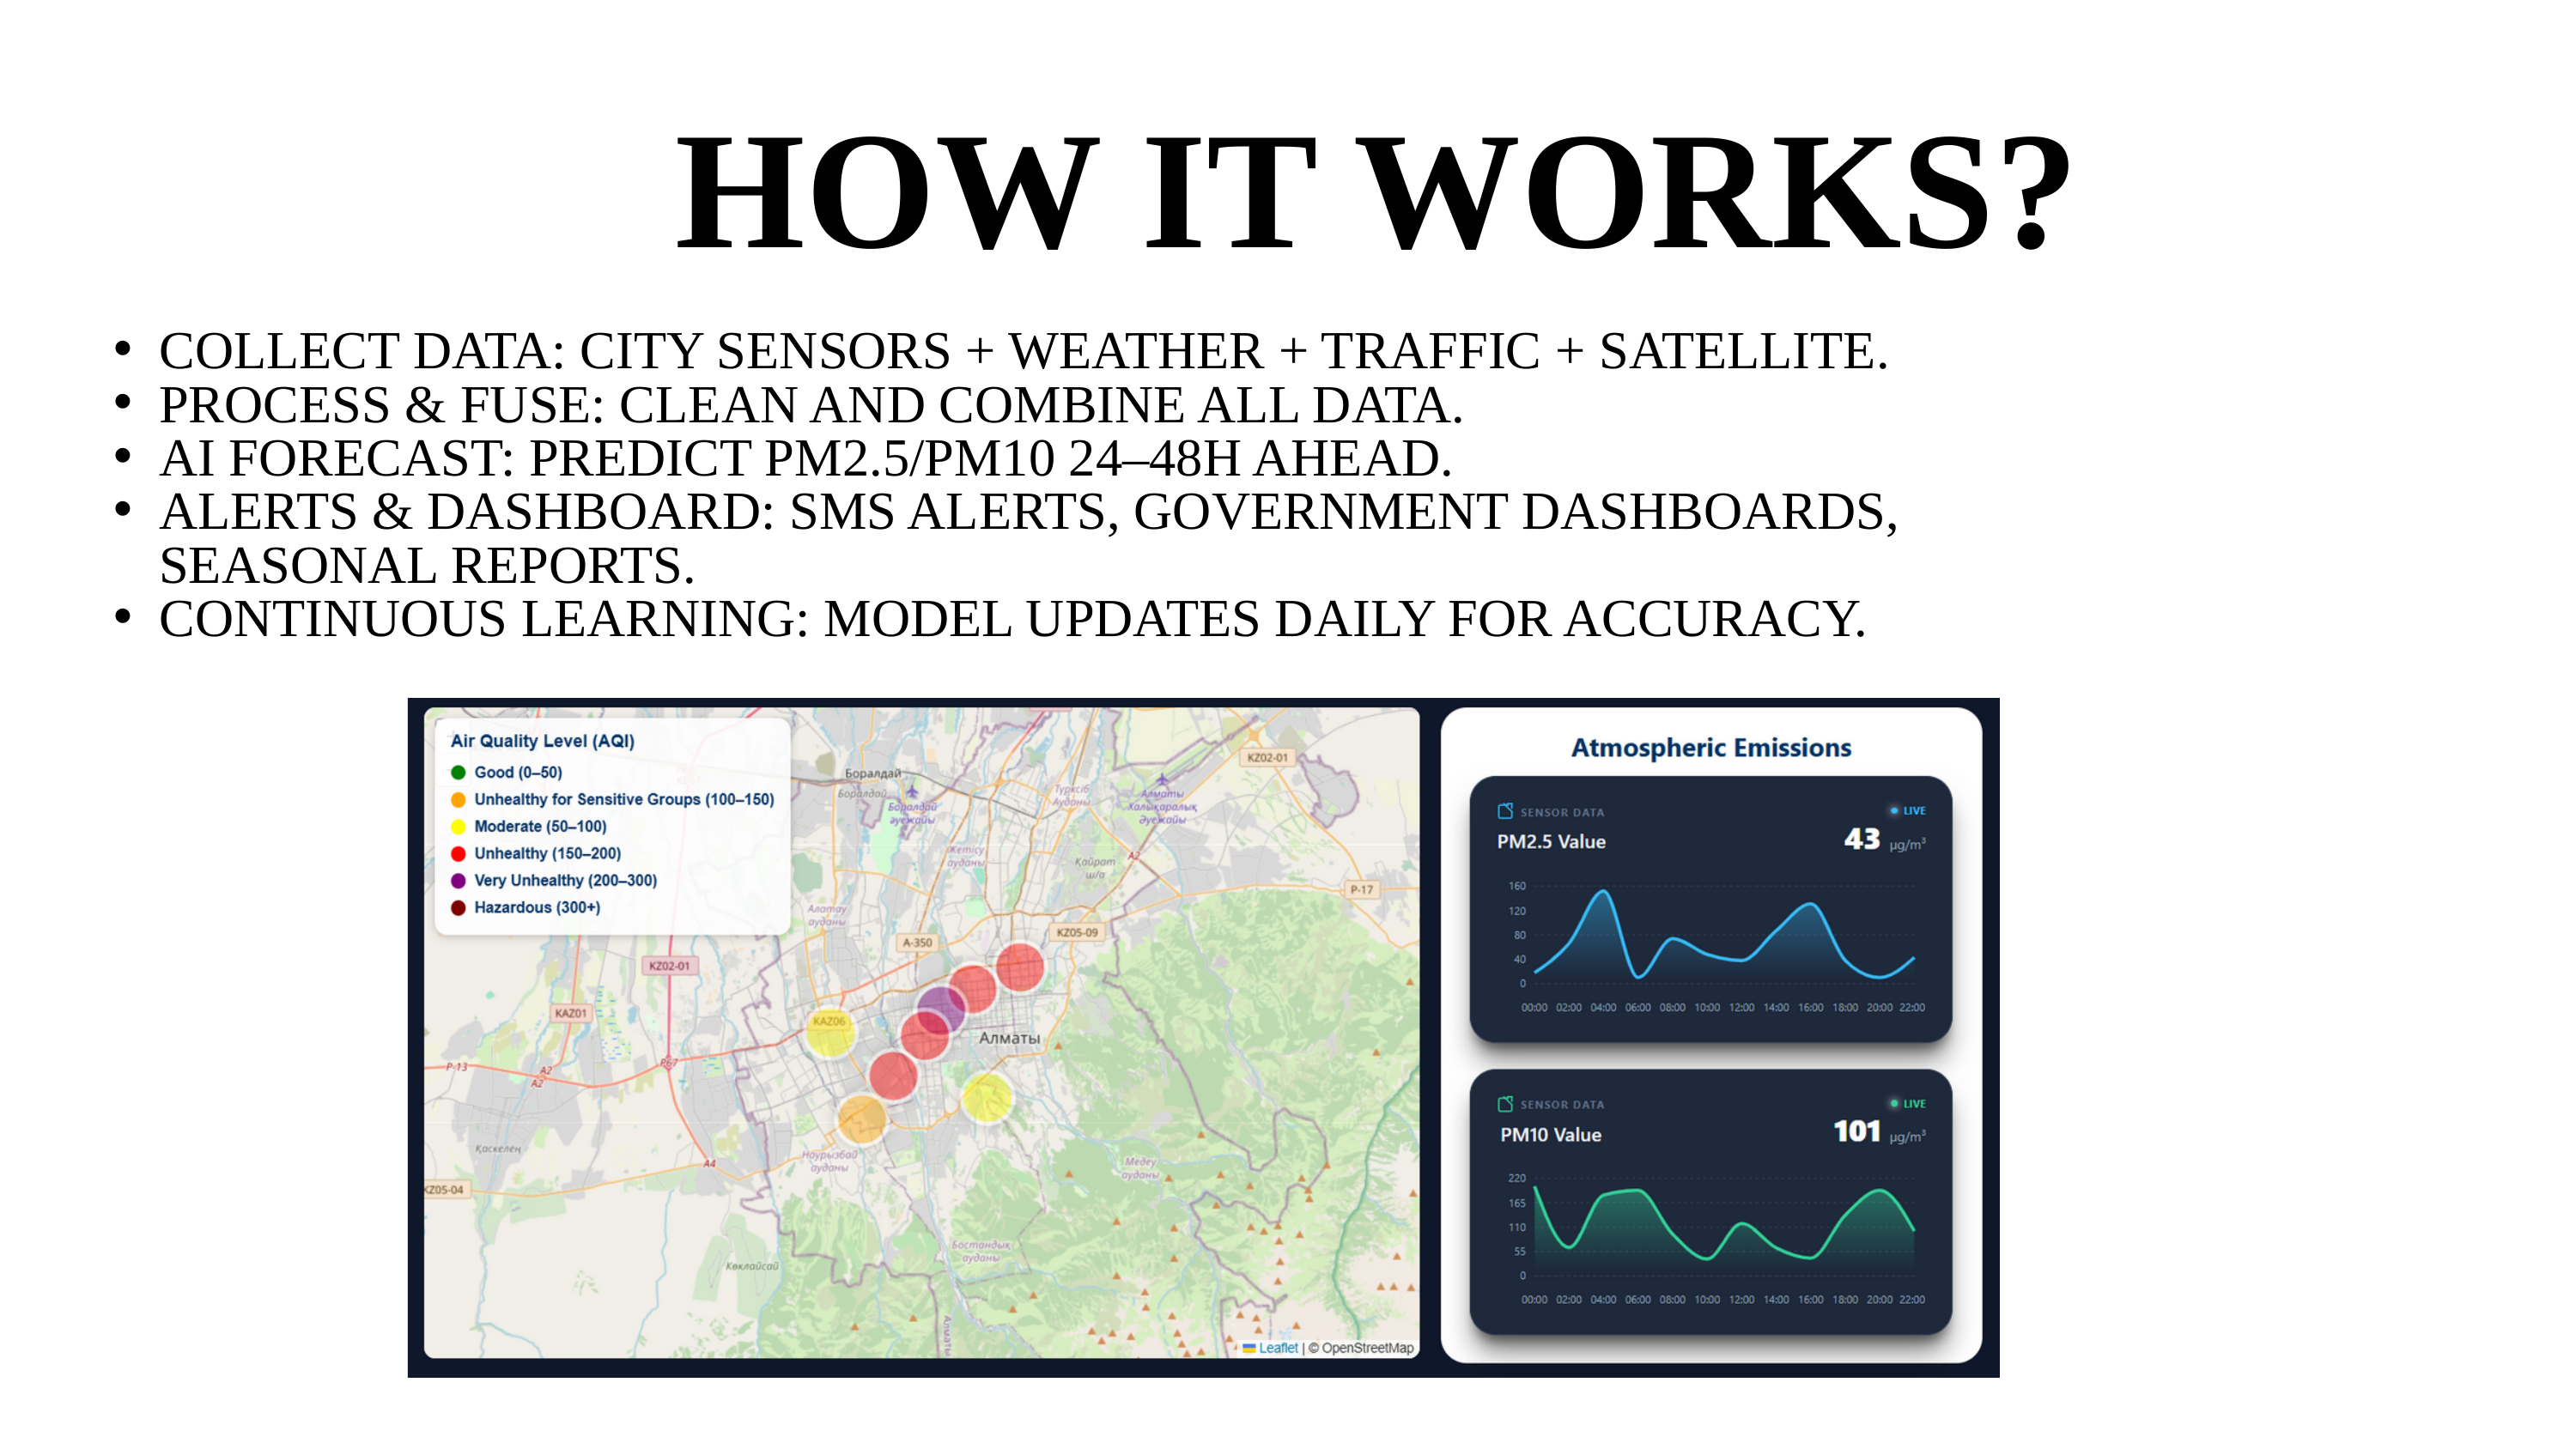

HOW IT WORKS?
COLLECT DATA: CITY SENSORS + WEATHER + TRAFFIC + SATELLITE.
PROCESS & FUSE: CLEAN AND COMBINE ALL DATA.
AI FORECAST: PREDICT PM2.5/PM10 24–48H AHEAD.
ALERTS & DASHBOARD: SMS ALERTS, GOVERNMENT DASHBOARDS, SEASONAL REPORTS.
CONTINUOUS LEARNING: MODEL UPDATES DAILY FOR ACCURACY.